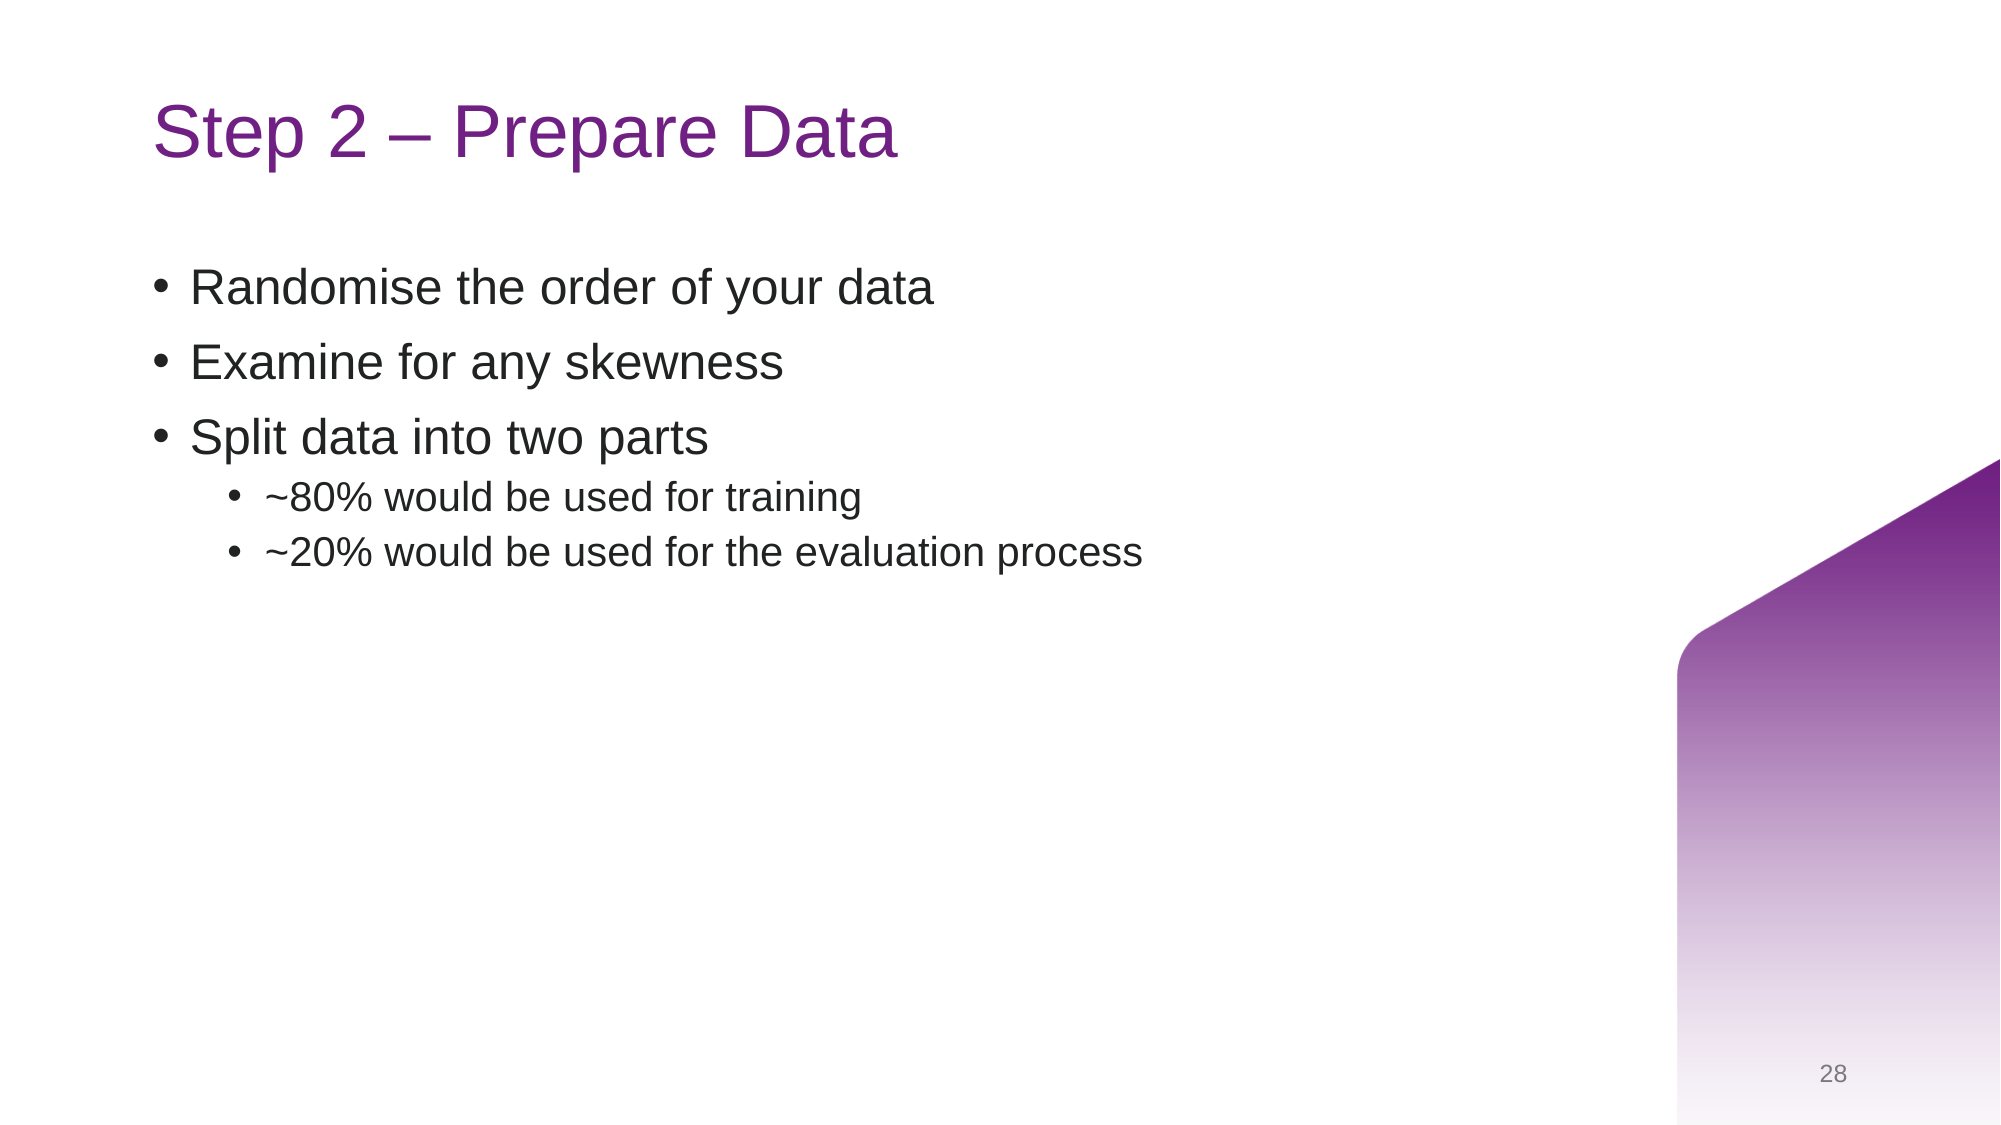

# Step 2 – Prepare Data
Randomise the order of your data
Examine for any skewness
Split data into two parts
~80% would be used for training
~20% would be used for the evaluation process
28